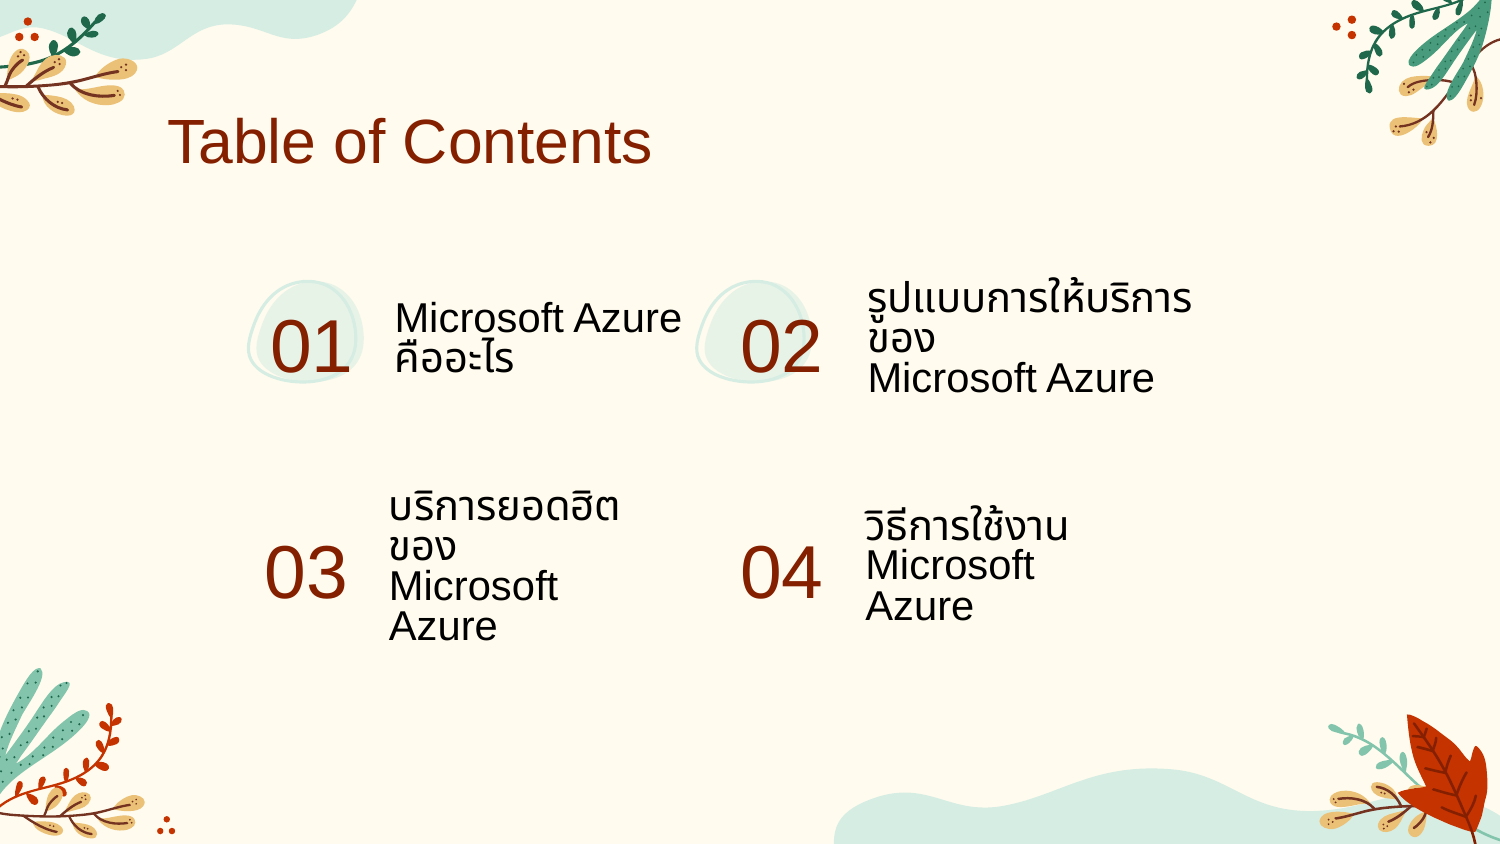

Table of Contents
05

Microsoft Azure
คืออะไร
รูปแบบการให้บริการของ
Microsoft Azure
01
# 02
06
วิธีการใช้งาน
Microsoft Azure
บริการยอดฮิตของ
Microsoft Azure
03
04